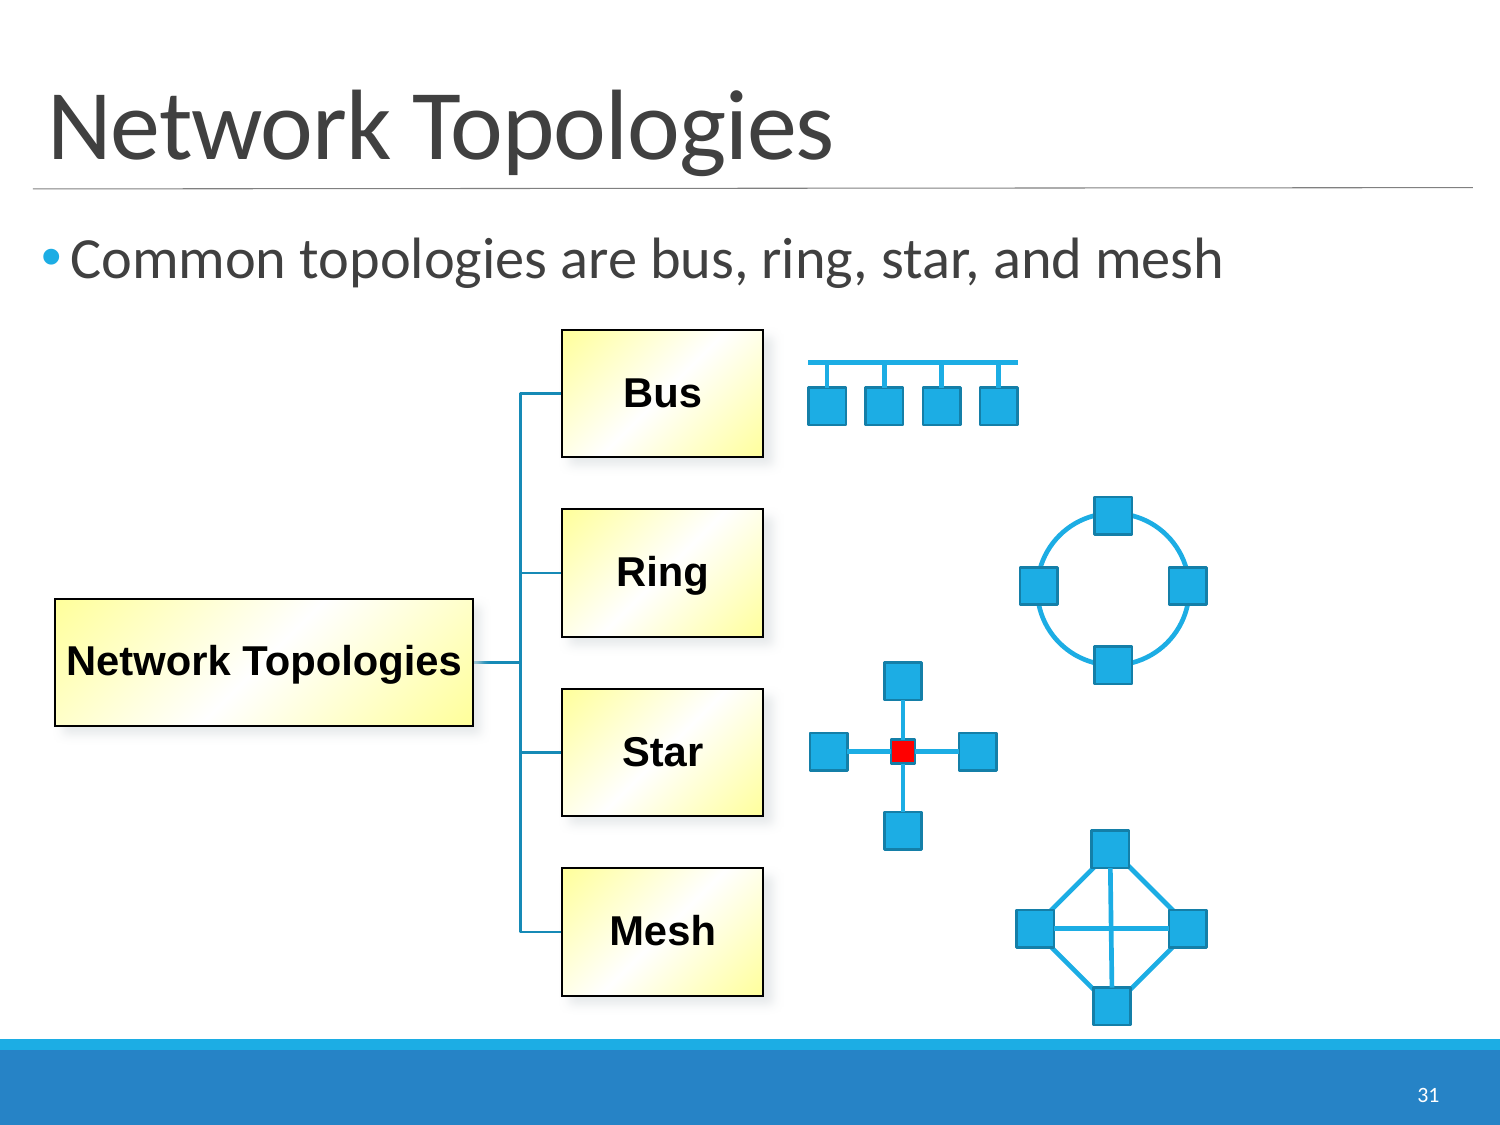

# Network Topologies
Common topologies are bus, ring, star, and mesh
Network Topologies
Bus
Ring
Star
Mesh